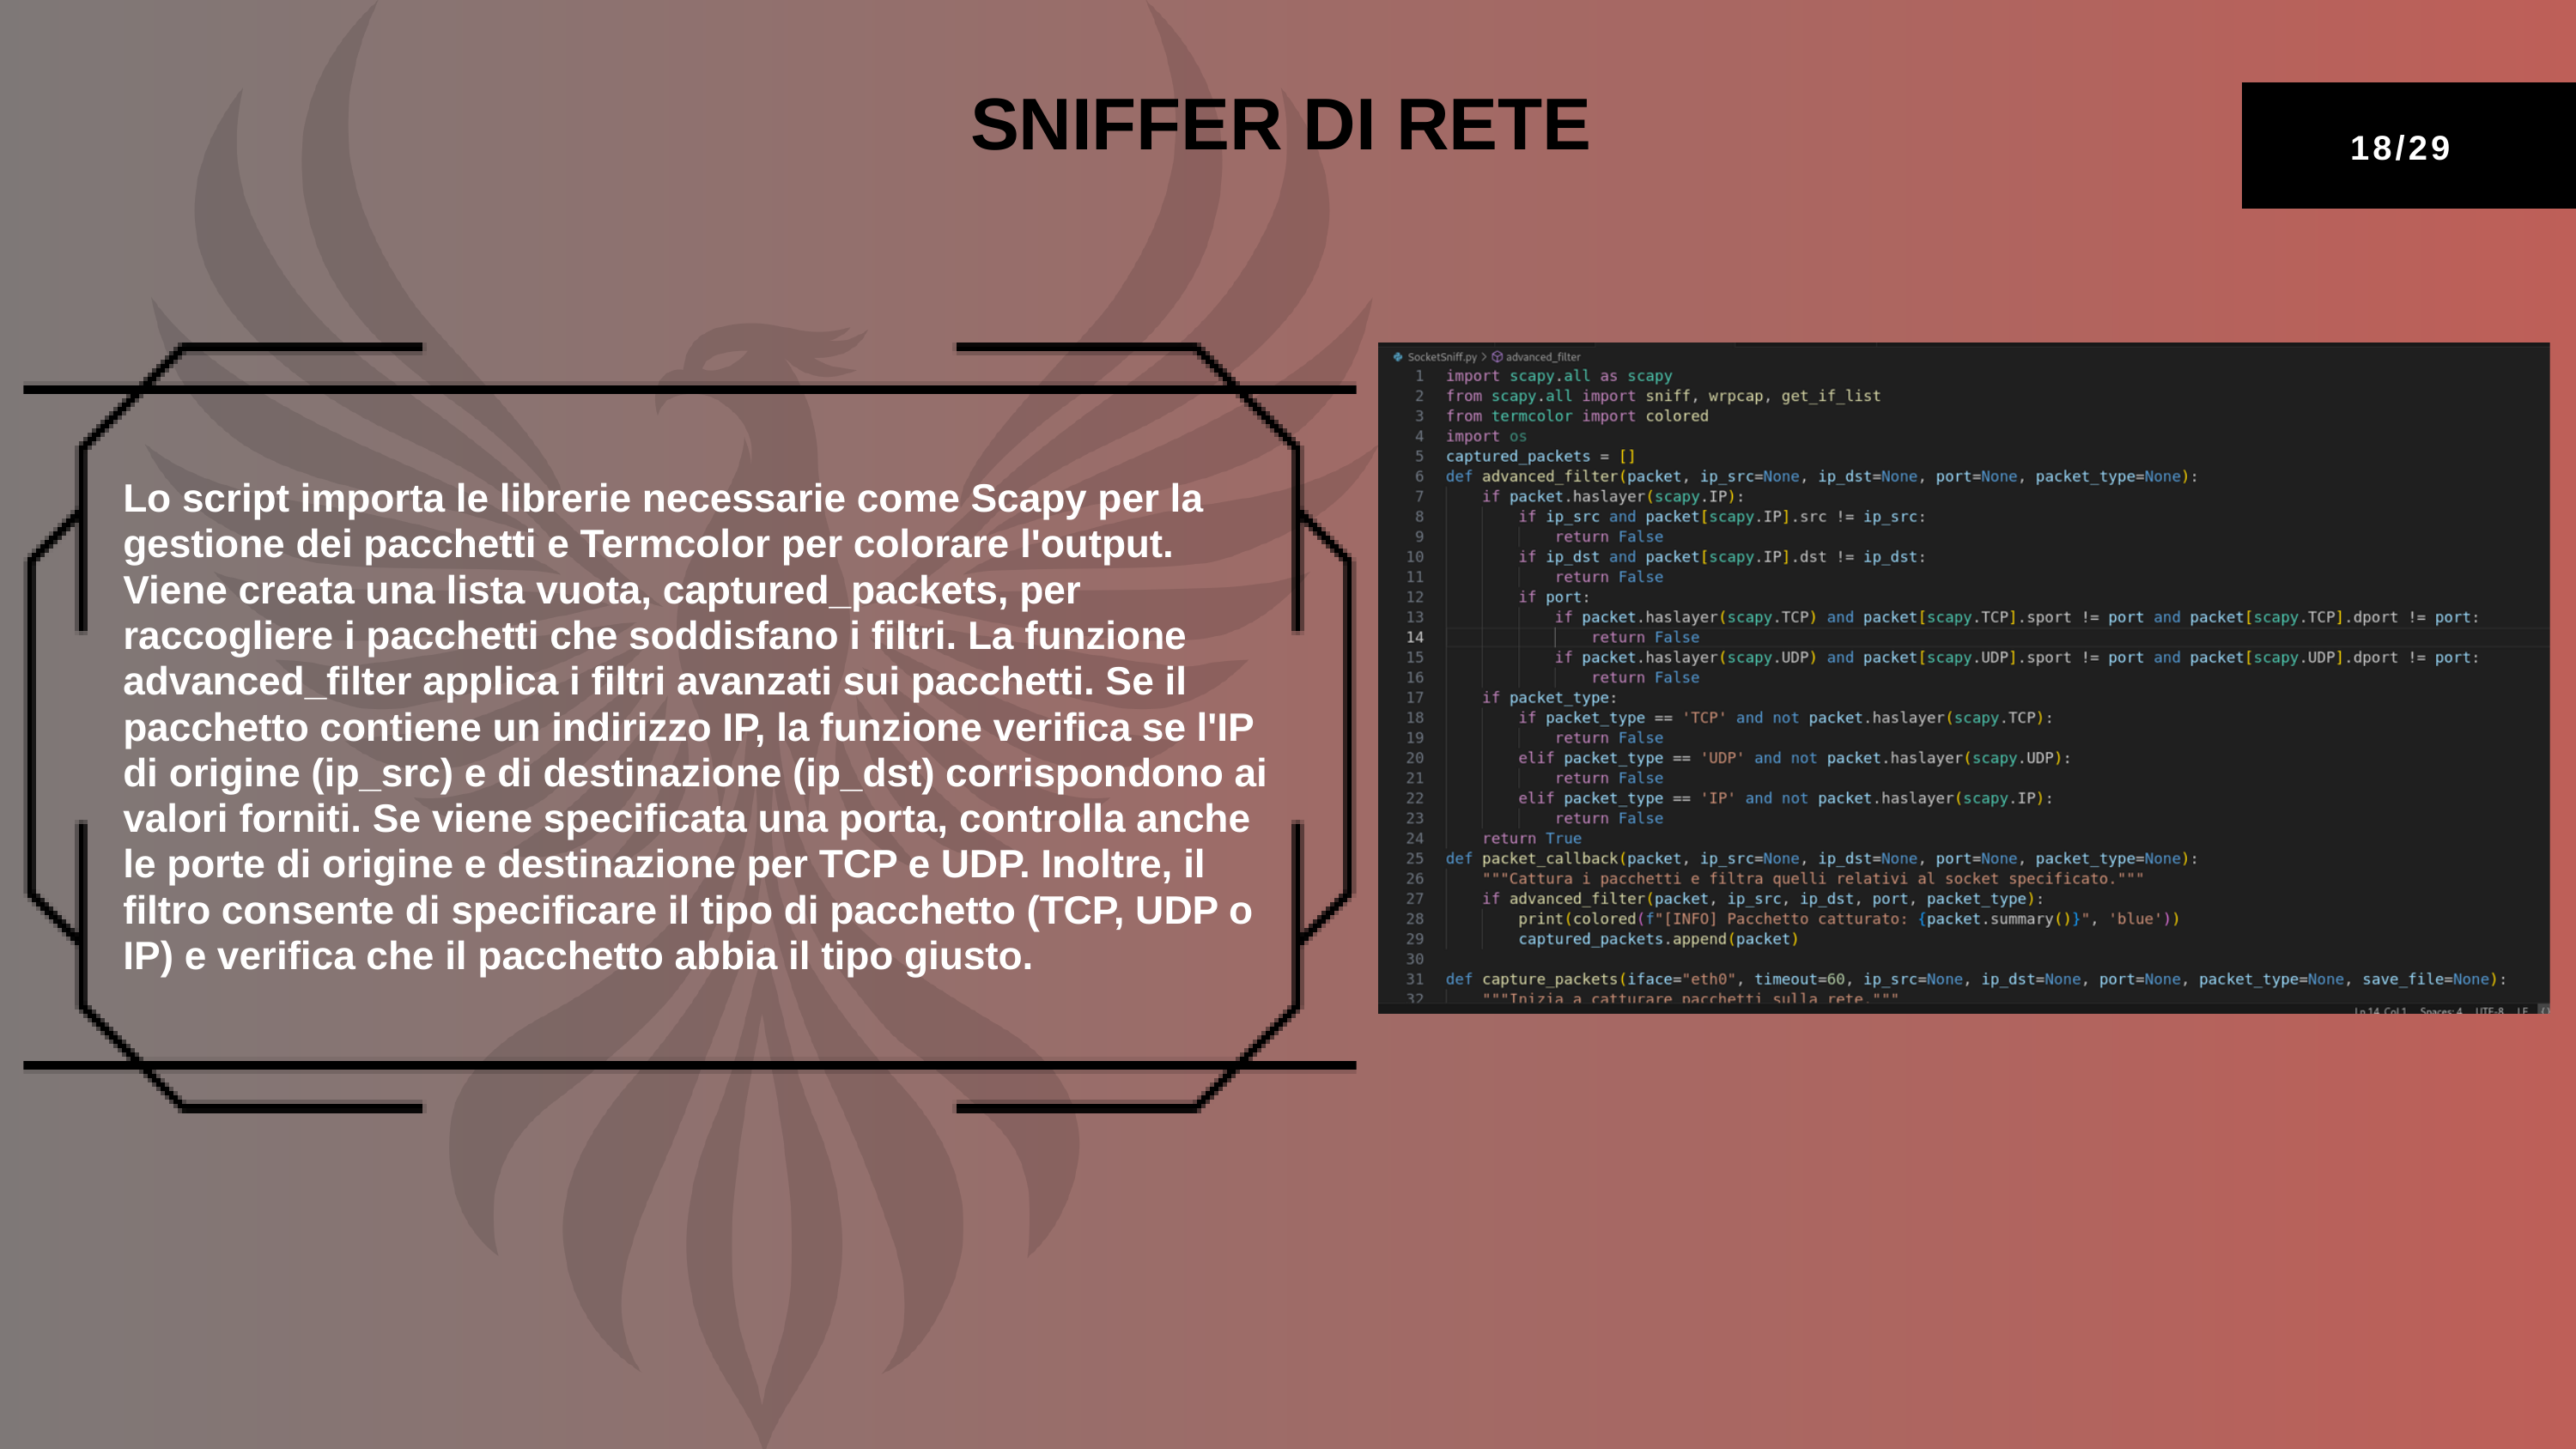

SNIFFER DI RETE

18/29

Lo script importa le librerie necessarie come Scapy per la gestione dei pacchetti e Termcolor per colorare l'output. Viene creata una lista vuota, captured_packets, per raccogliere i pacchetti che soddisfano i filtri. La funzione advanced_filter applica i filtri avanzati sui pacchetti. Se il pacchetto contiene un indirizzo IP, la funzione verifica se l'IP di origine (ip_src) e di destinazione (ip_dst) corrispondono ai valori forniti. Se viene specificata una porta, controlla anche le porte di origine e destinazione per TCP e UDP. Inoltre, il filtro consente di specificare il tipo di pacchetto (TCP, UDP o IP) e verifica che il pacchetto abbia il tipo giusto.